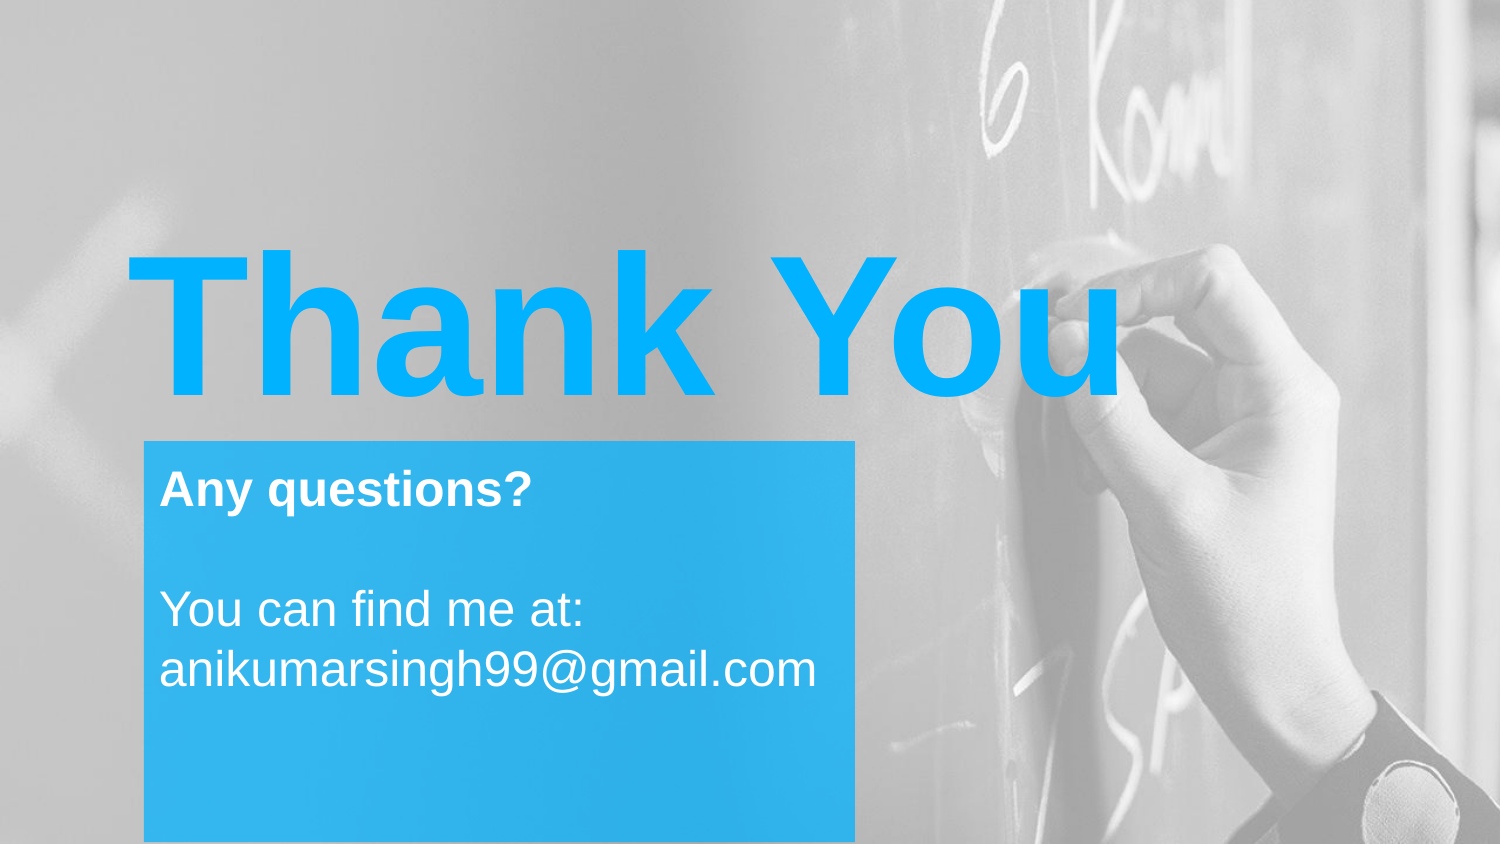

Thank You
Any questions?

You can find me at:
anikumarsingh99@gmail.com